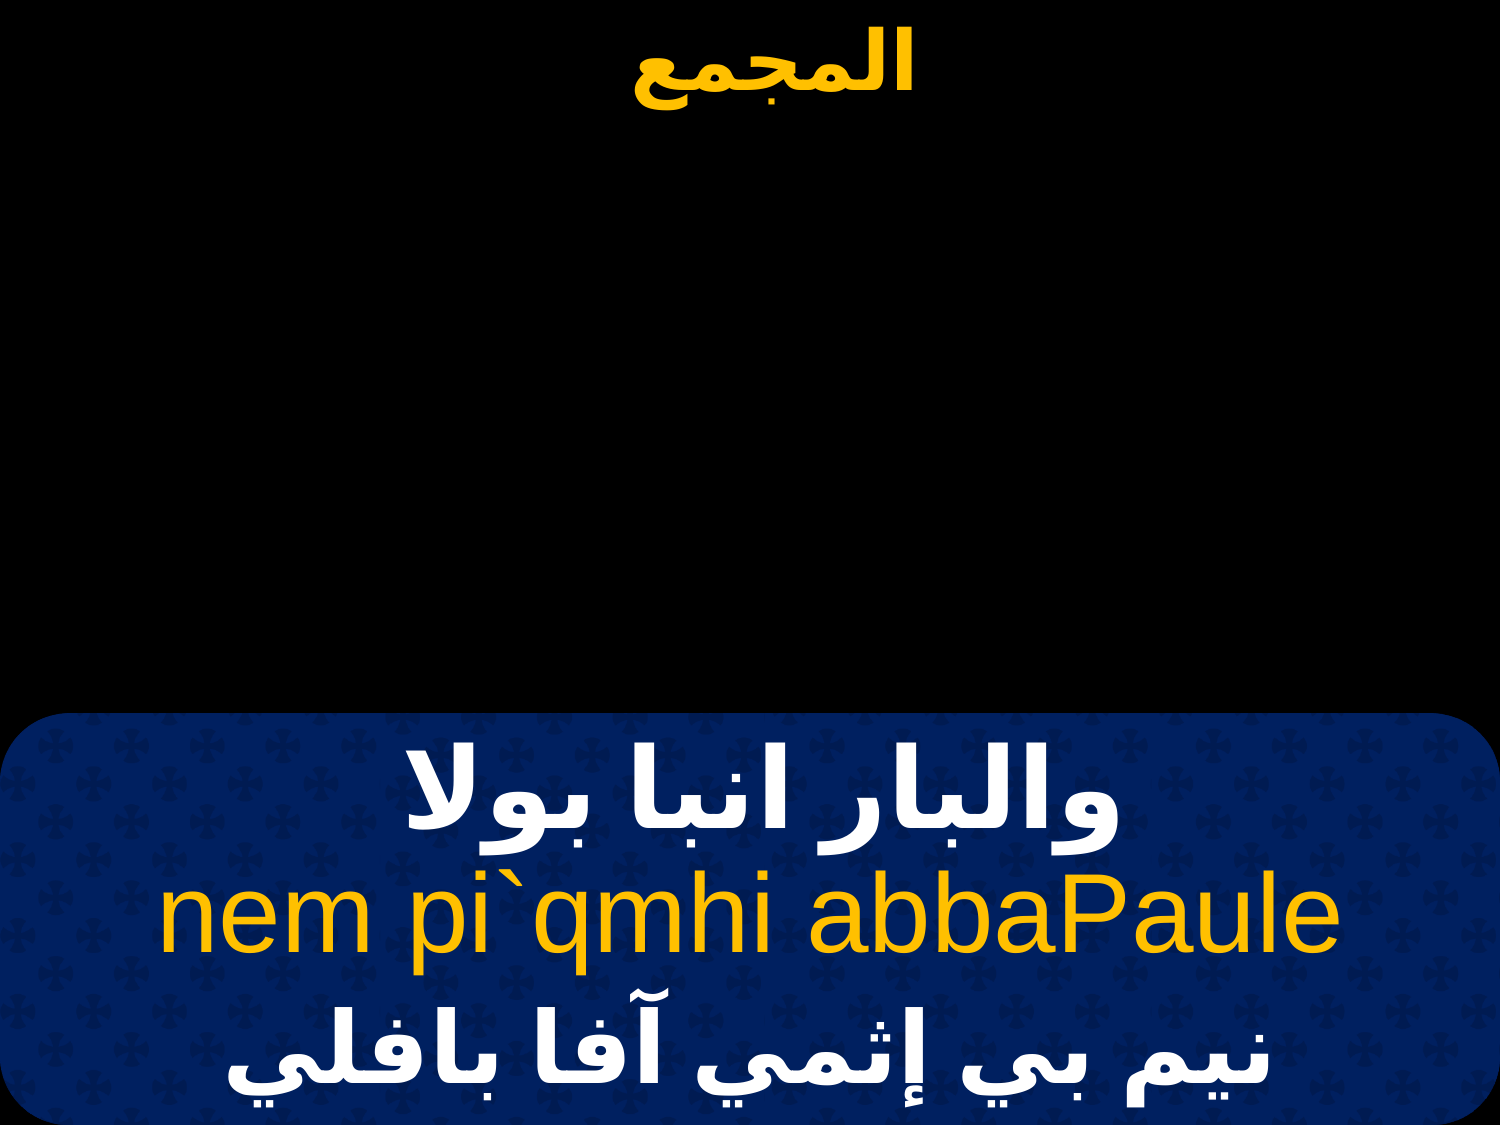

# والبار انبا بولا
nem pi`qmhi abbaPaule
نيم بي إثمي آفا بافلي